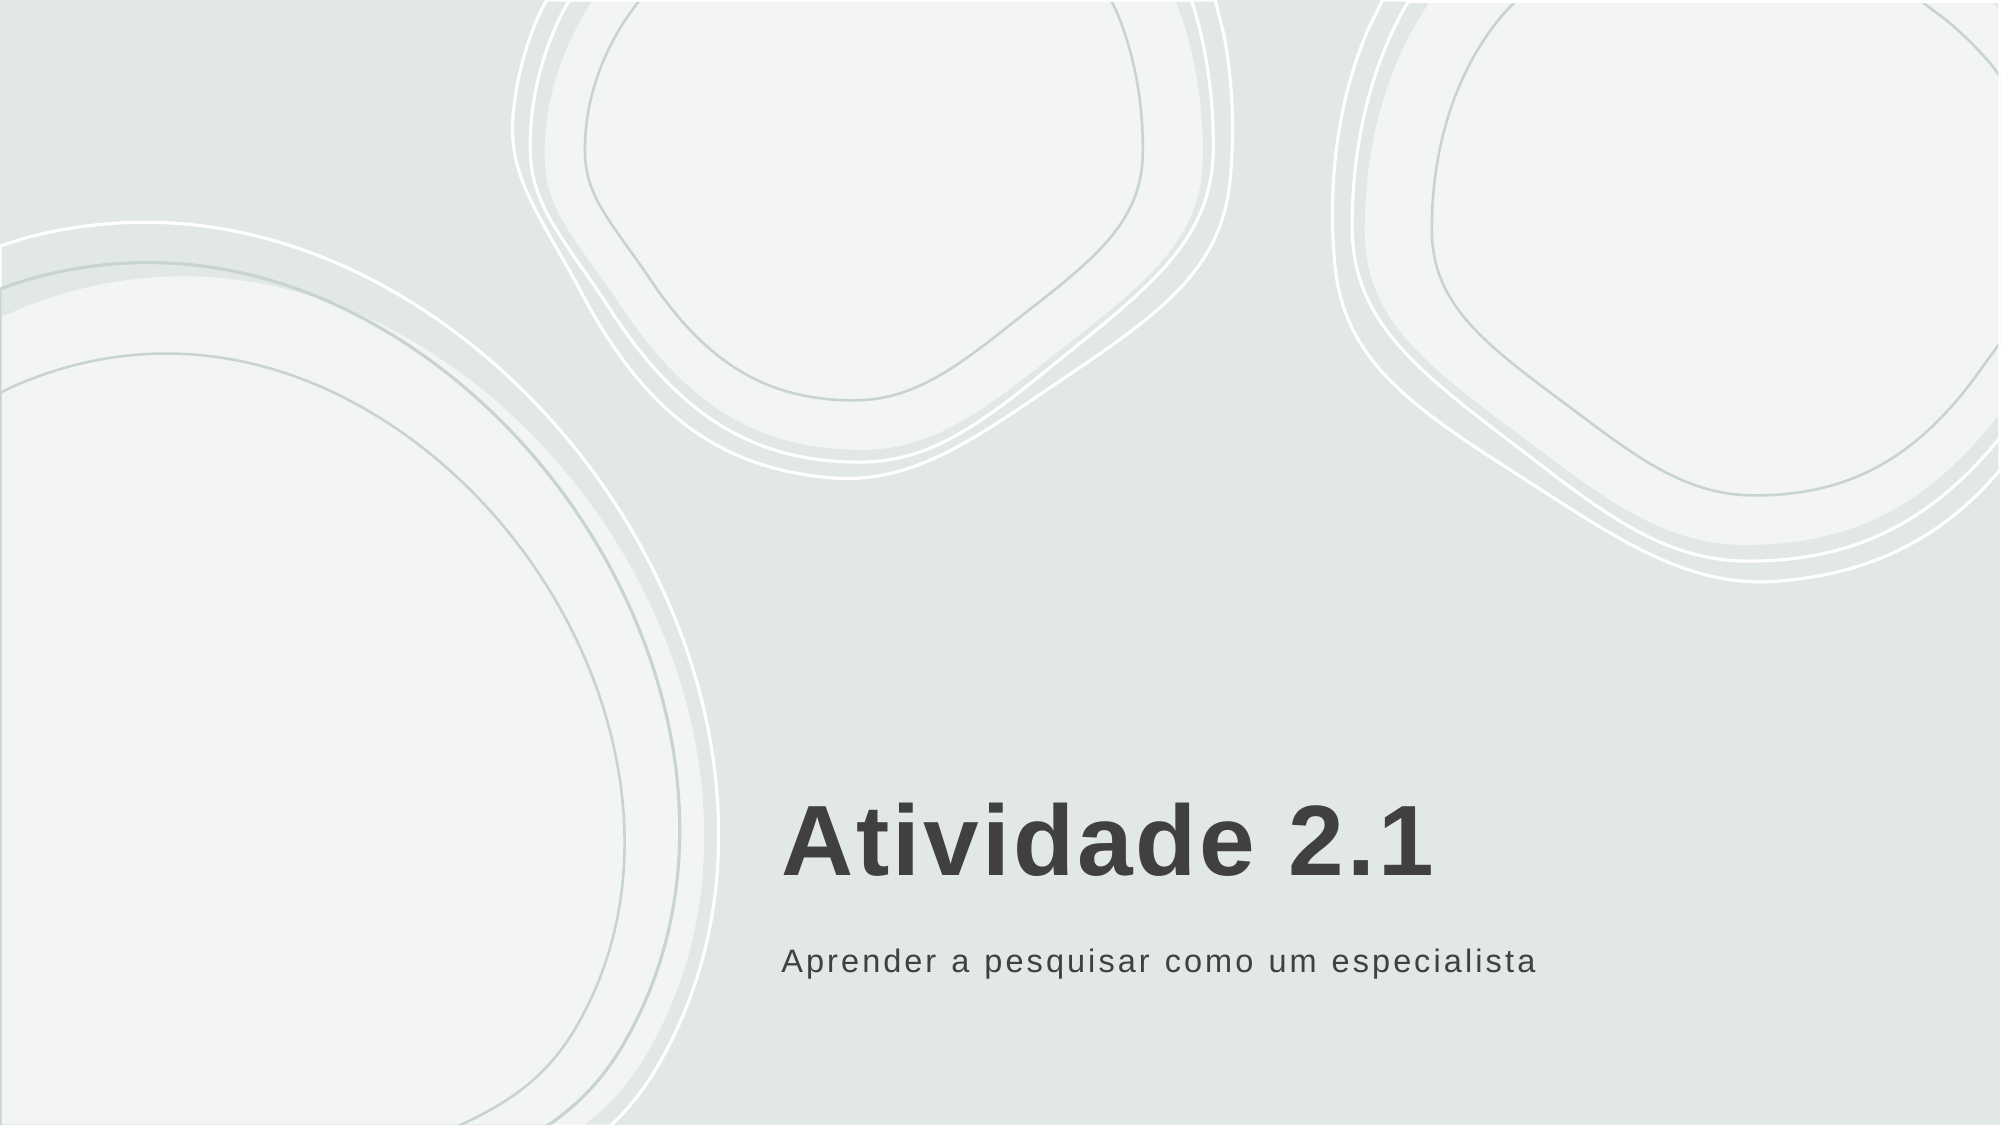

# Atividade 2.1
Aprender a pesquisar como um especialista